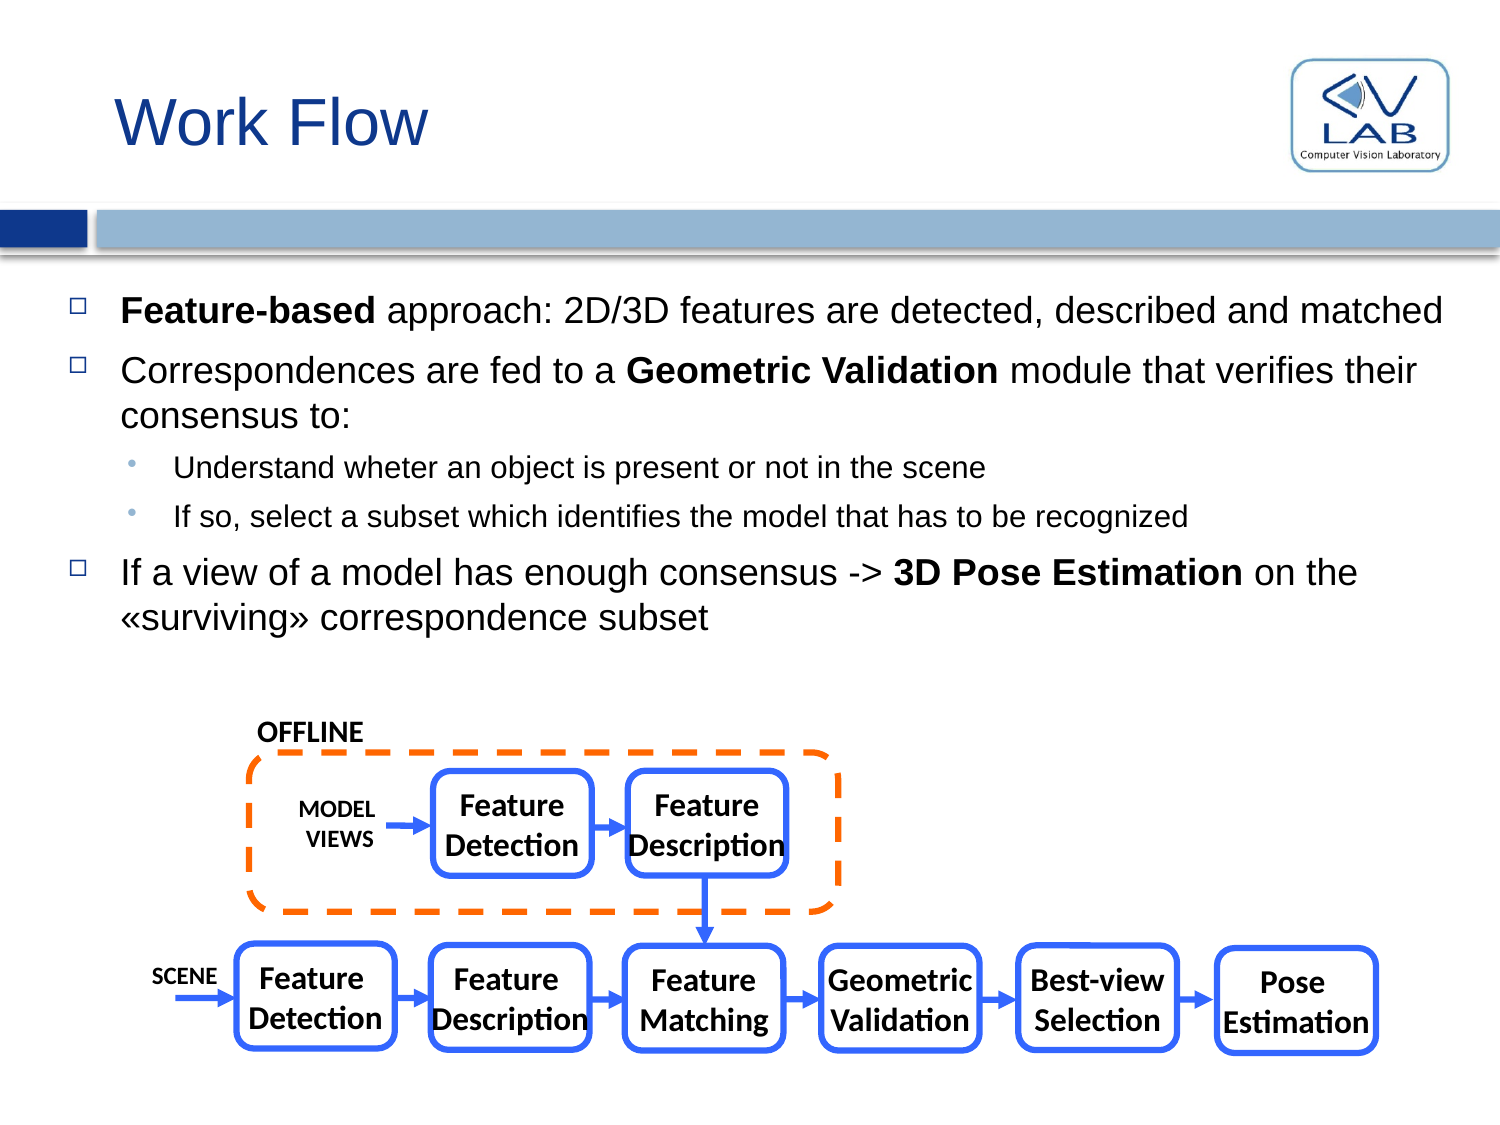

# Work Flow
Feature-based approach: 2D/3D features are detected, described and matched
Correspondences are fed to a Geometric Validation module that verifies their consensus to:
Understand wheter an object is present or not in the scene
If so, select a subset which identifies the model that has to be recognized
If a view of a model has enough consensus -> 3D Pose Estimation on the «surviving» correspondence subset
OFFLINE

Feature
Description
Feature
Detection
MODEL
VIEWS

Feature
Detection
Feature
Description
Best-view
Selection
Feature
Matching
Geometric
Validation
Pose
Estimation
SCENE